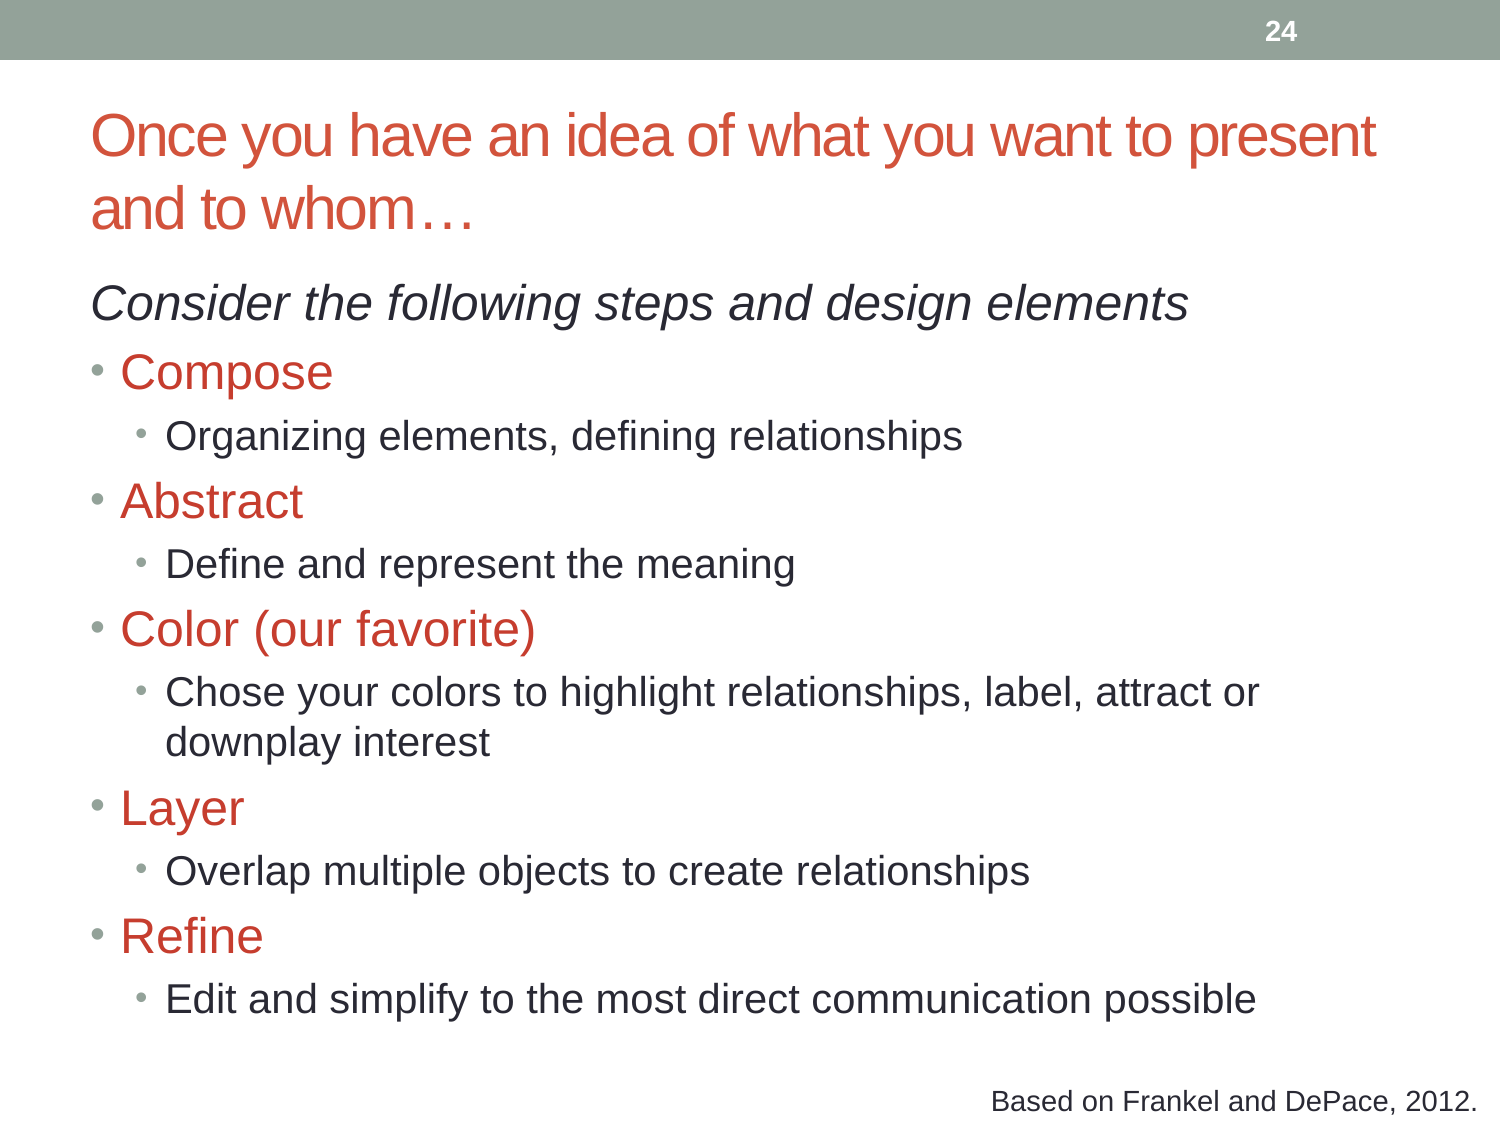

24
# Once you have an idea of what you want to present and to whom…
Consider the following steps and design elements
Compose
Organizing elements, defining relationships
Abstract
Define and represent the meaning
Color (our favorite)
Chose your colors to highlight relationships, label, attract or downplay interest
Layer
Overlap multiple objects to create relationships
Refine
Edit and simplify to the most direct communication possible

Based on Frankel and DePace, 2012.